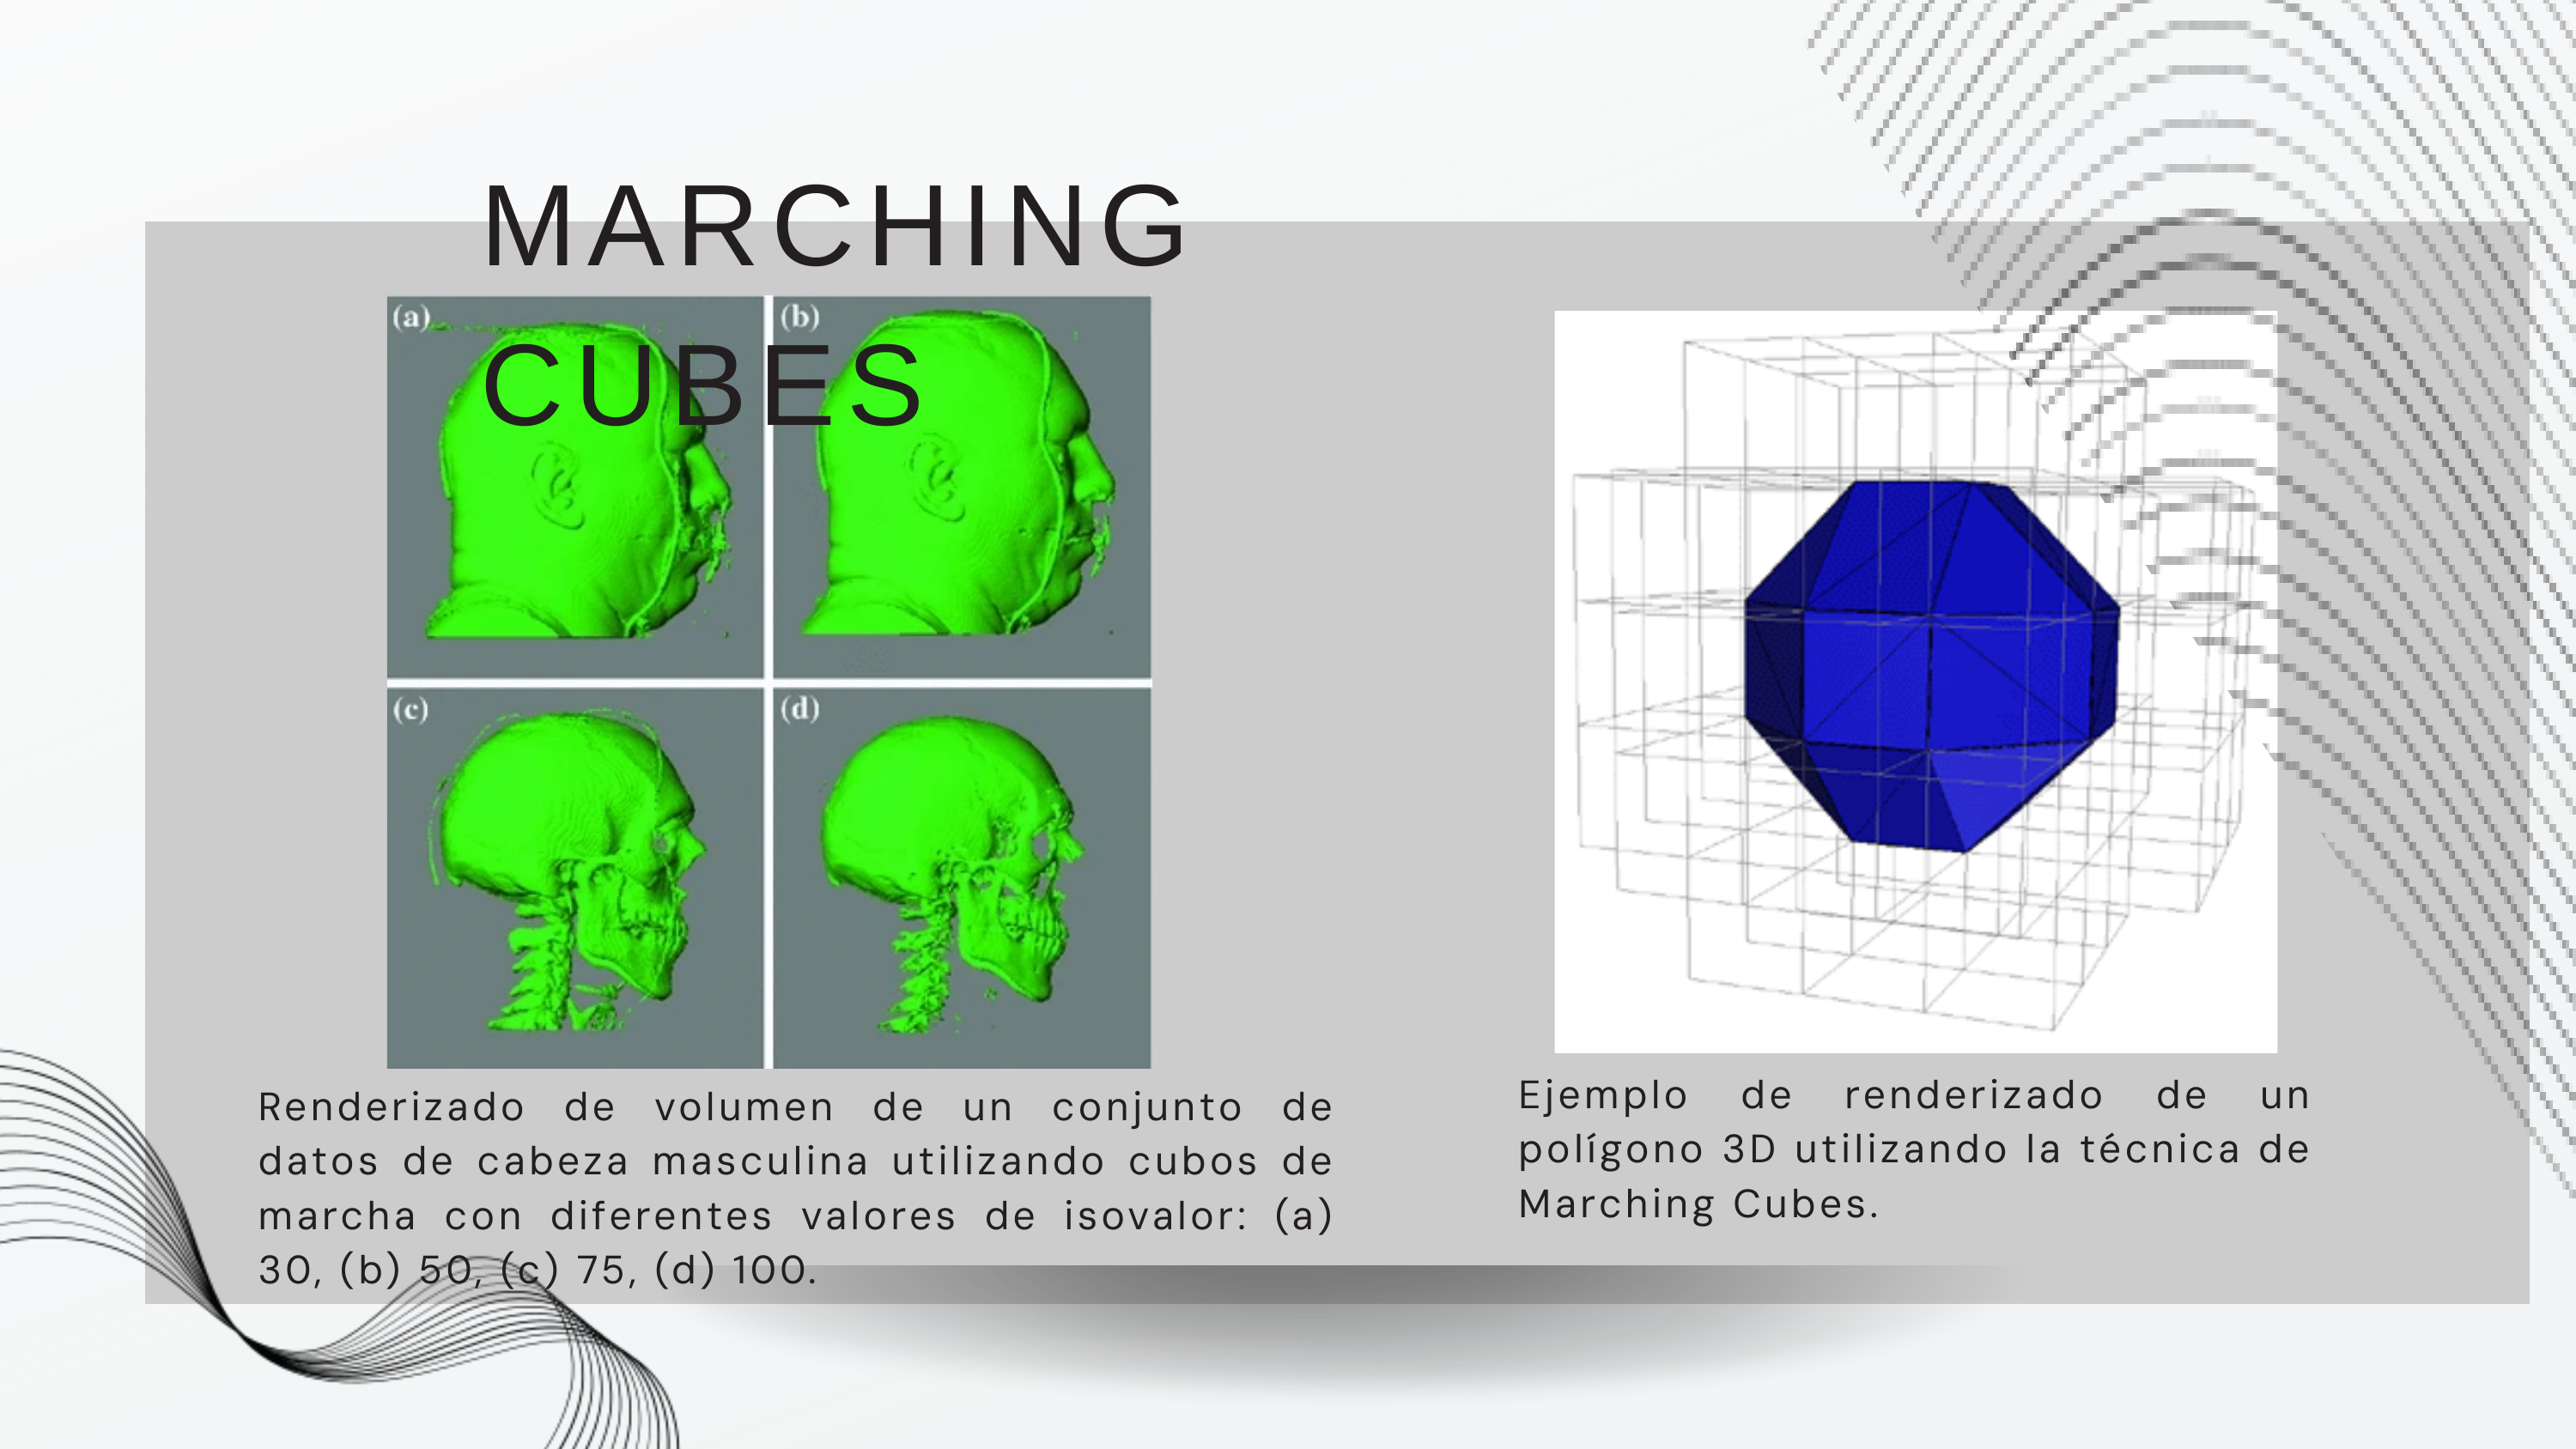

MARCHING CUBES

Ejemplo de renderizado de un polígono 3D utilizando la técnica de Marching Cubes.
Renderizado de volumen de un conjunto de datos de cabeza masculina utilizando cubos de marcha con diferentes valores de isovalor: (a) 30, (b) 50, (c) 75, (d) 100.